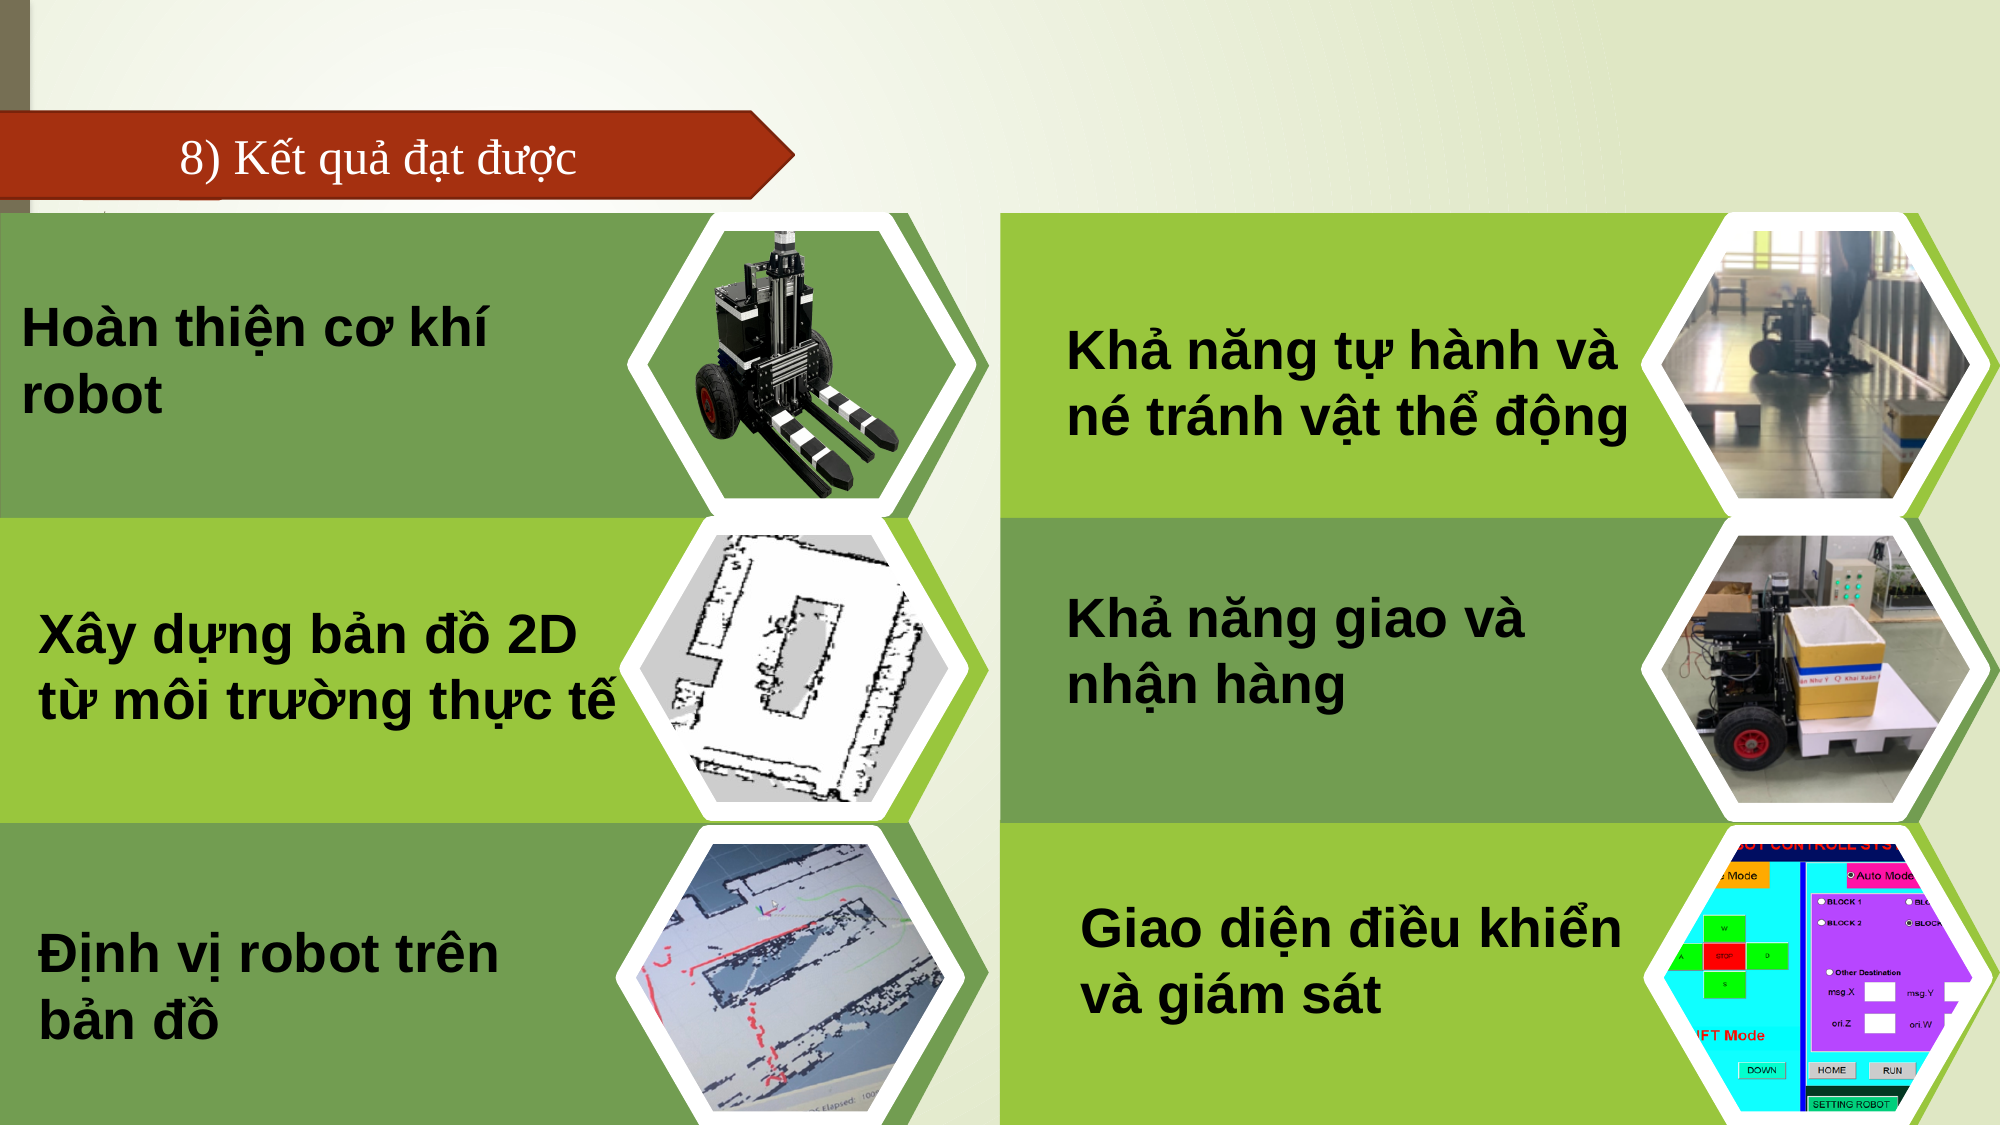

8) Kết quả đạt được
6)

Hoàn thiện cơ khí
robot
Khả năng tự hành và
né tránh vật thể động

Khả năng giao và
nhận hàng
Xây dựng bản đồ 2D
từ môi trường thực tế

Giao diện điều khiển
và giám sát
Định vị robot trên
bản đồ